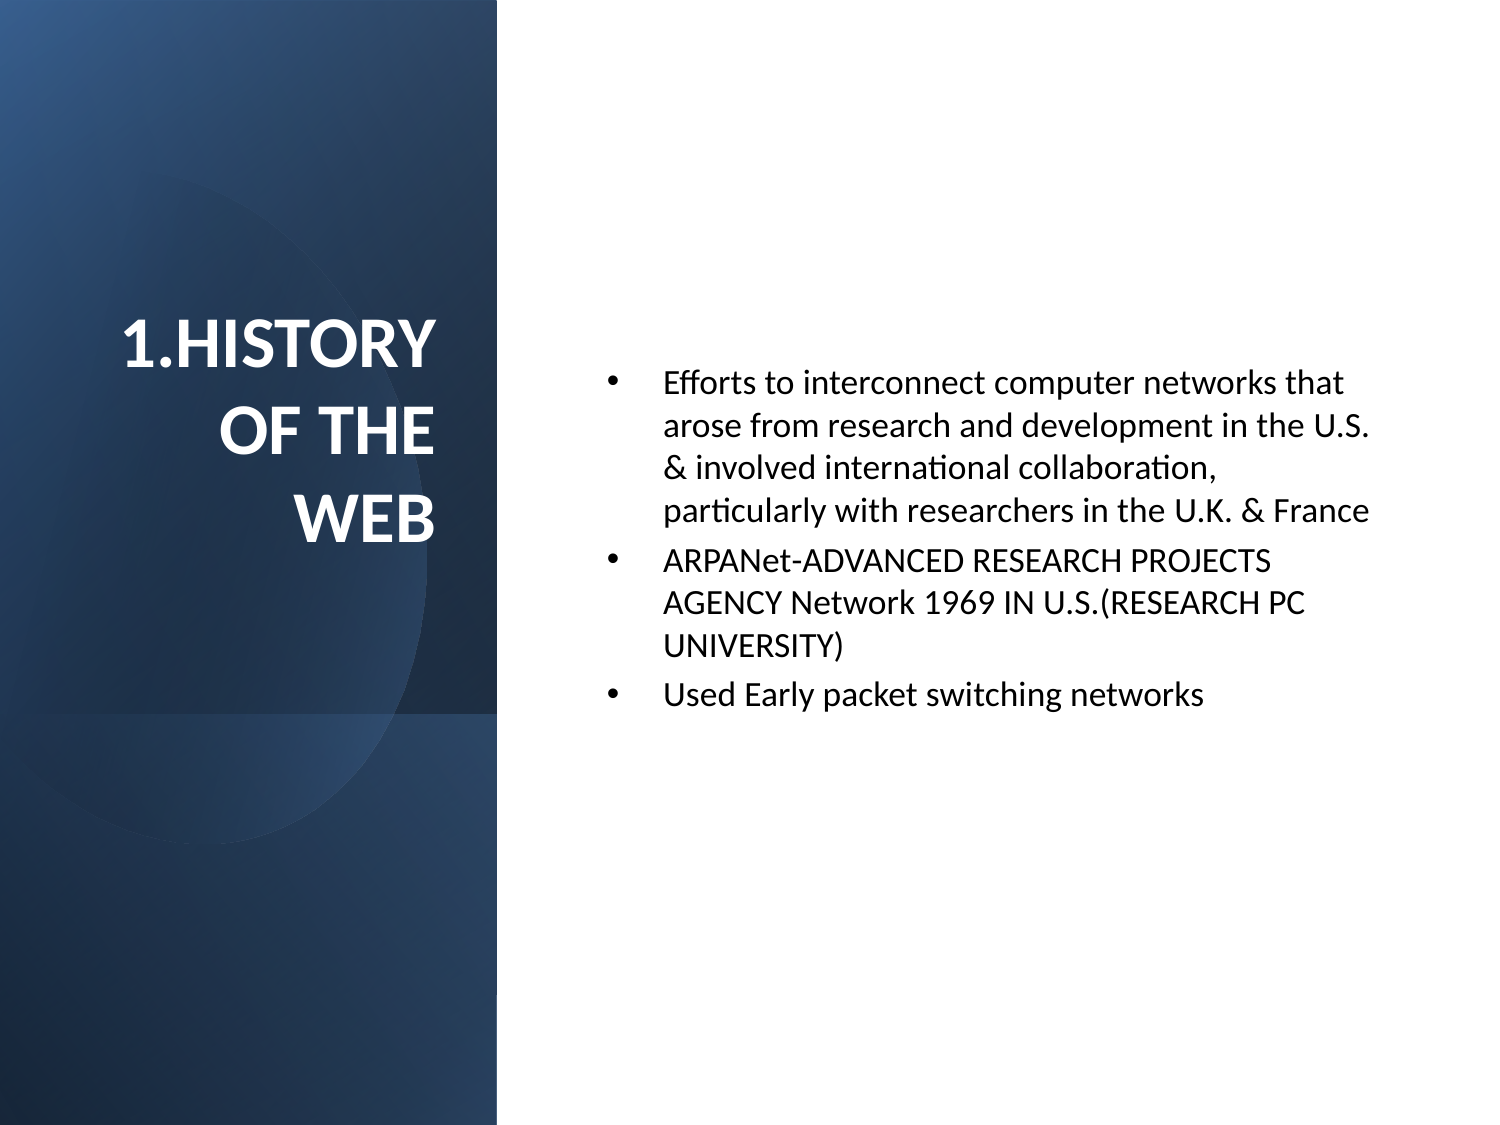

# 1.HISTORY OF THE WEB
Efforts to interconnect computer networks that arose from research and development in the U.S. & involved international collaboration, particularly with researchers in the U.K. & France
ARPANet-ADVANCED RESEARCH PROJECTS AGENCY Network 1969 IN U.S.(RESEARCH PC UNIVERSITY)
Used Early packet switching networks